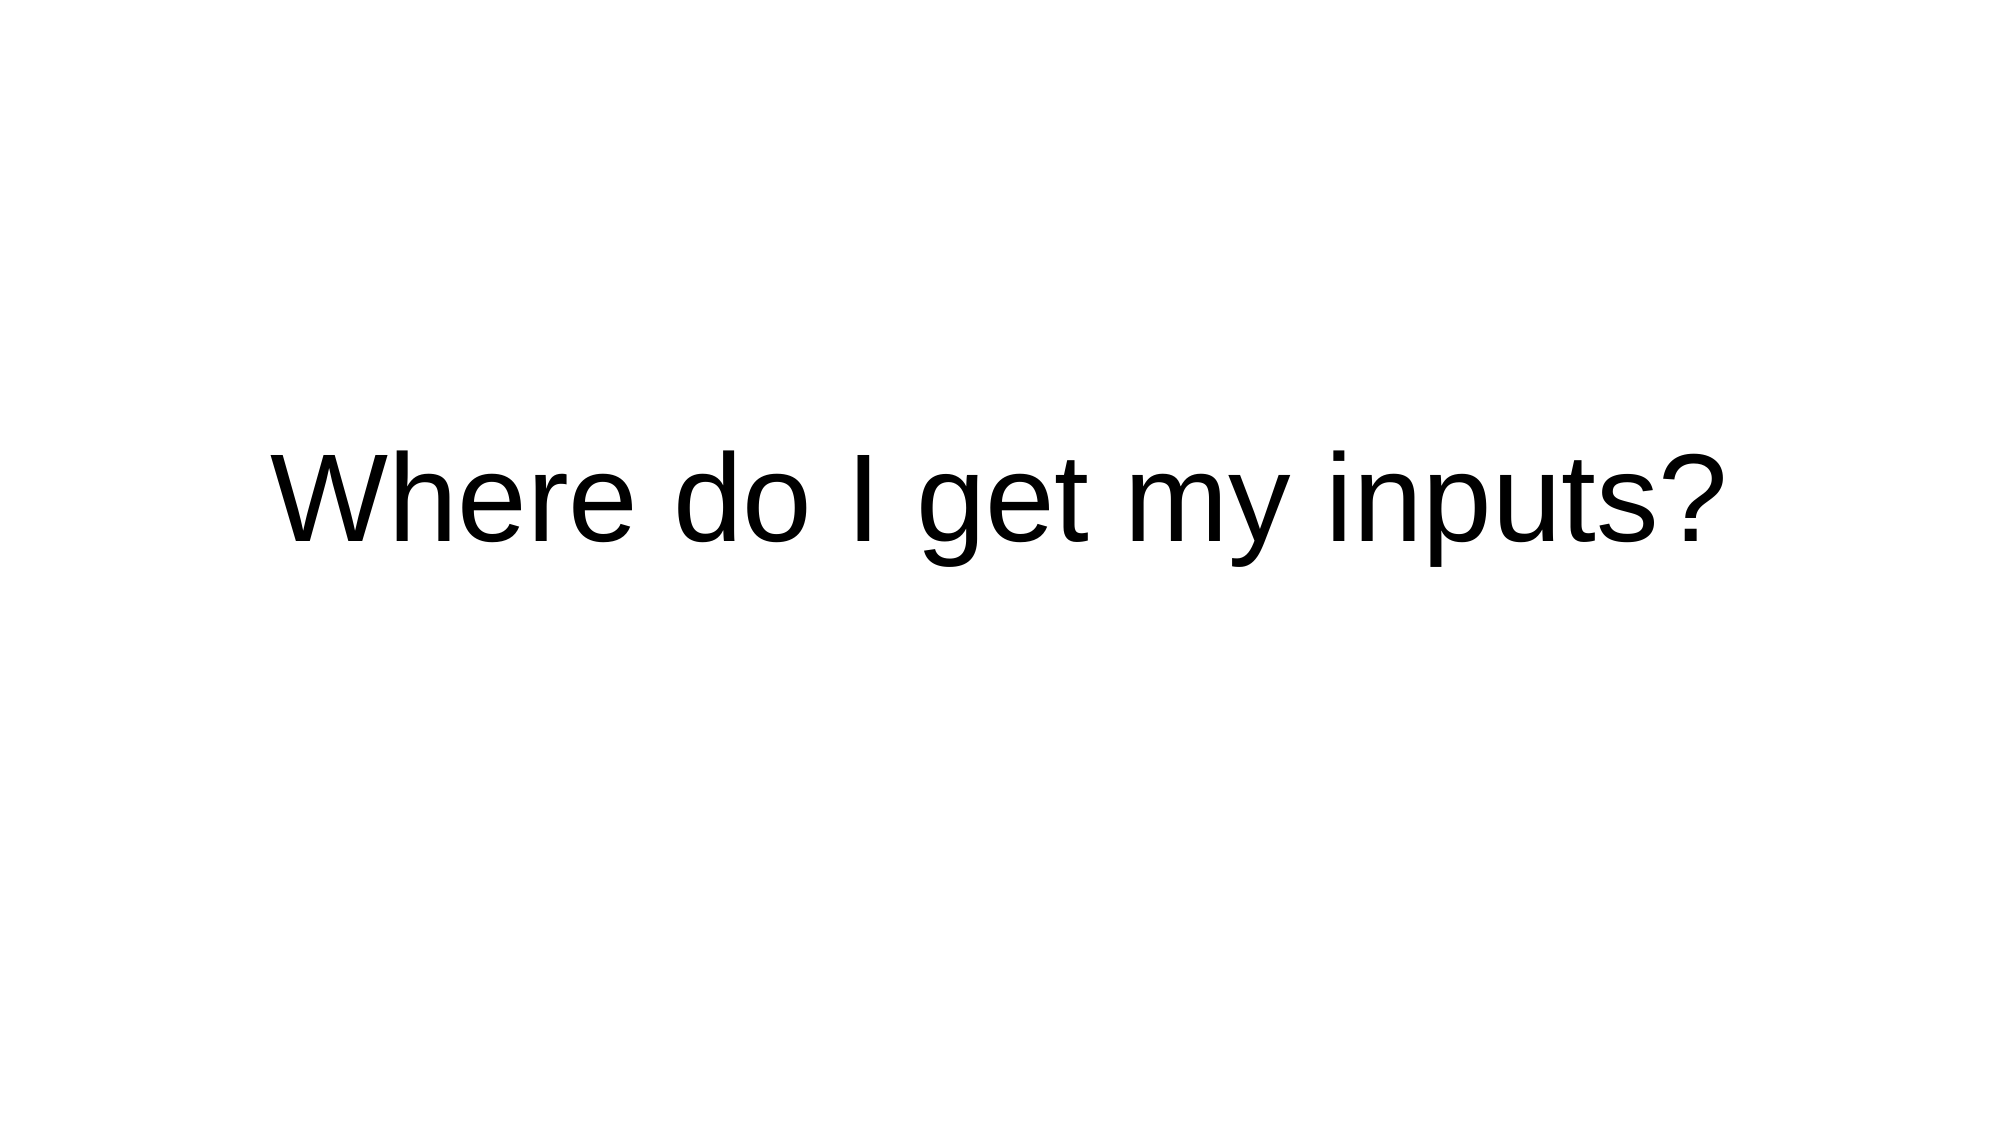

# Where do I get my inputs?